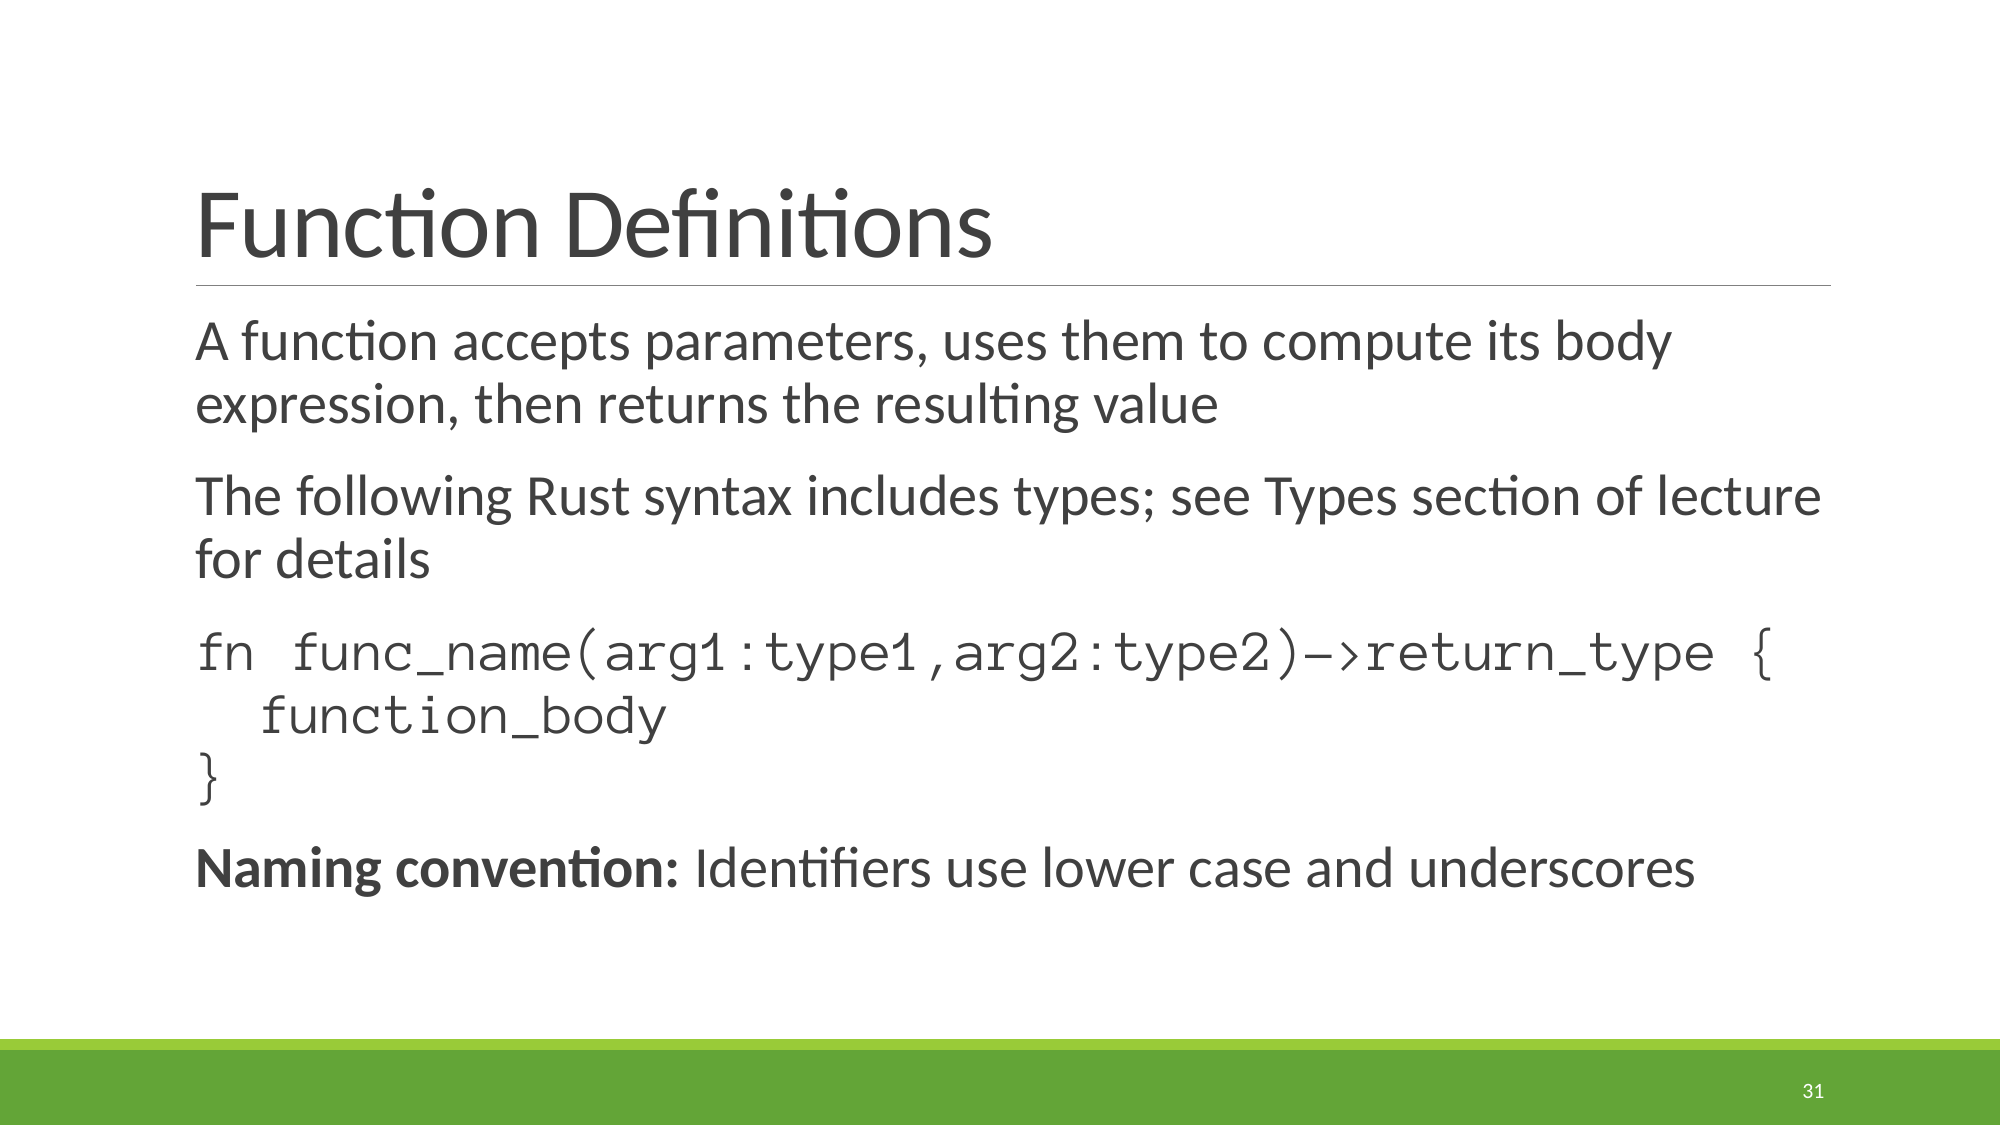

# Function Definitions
A function accepts parameters, uses them to compute its body expression, then returns the resulting value
The following Rust syntax includes types; see Types section of lecture for details
fn func_name(arg1:type1,arg2:type2)->return_type {
  function_body
}
Naming convention: Identifiers use lower case and underscores
31